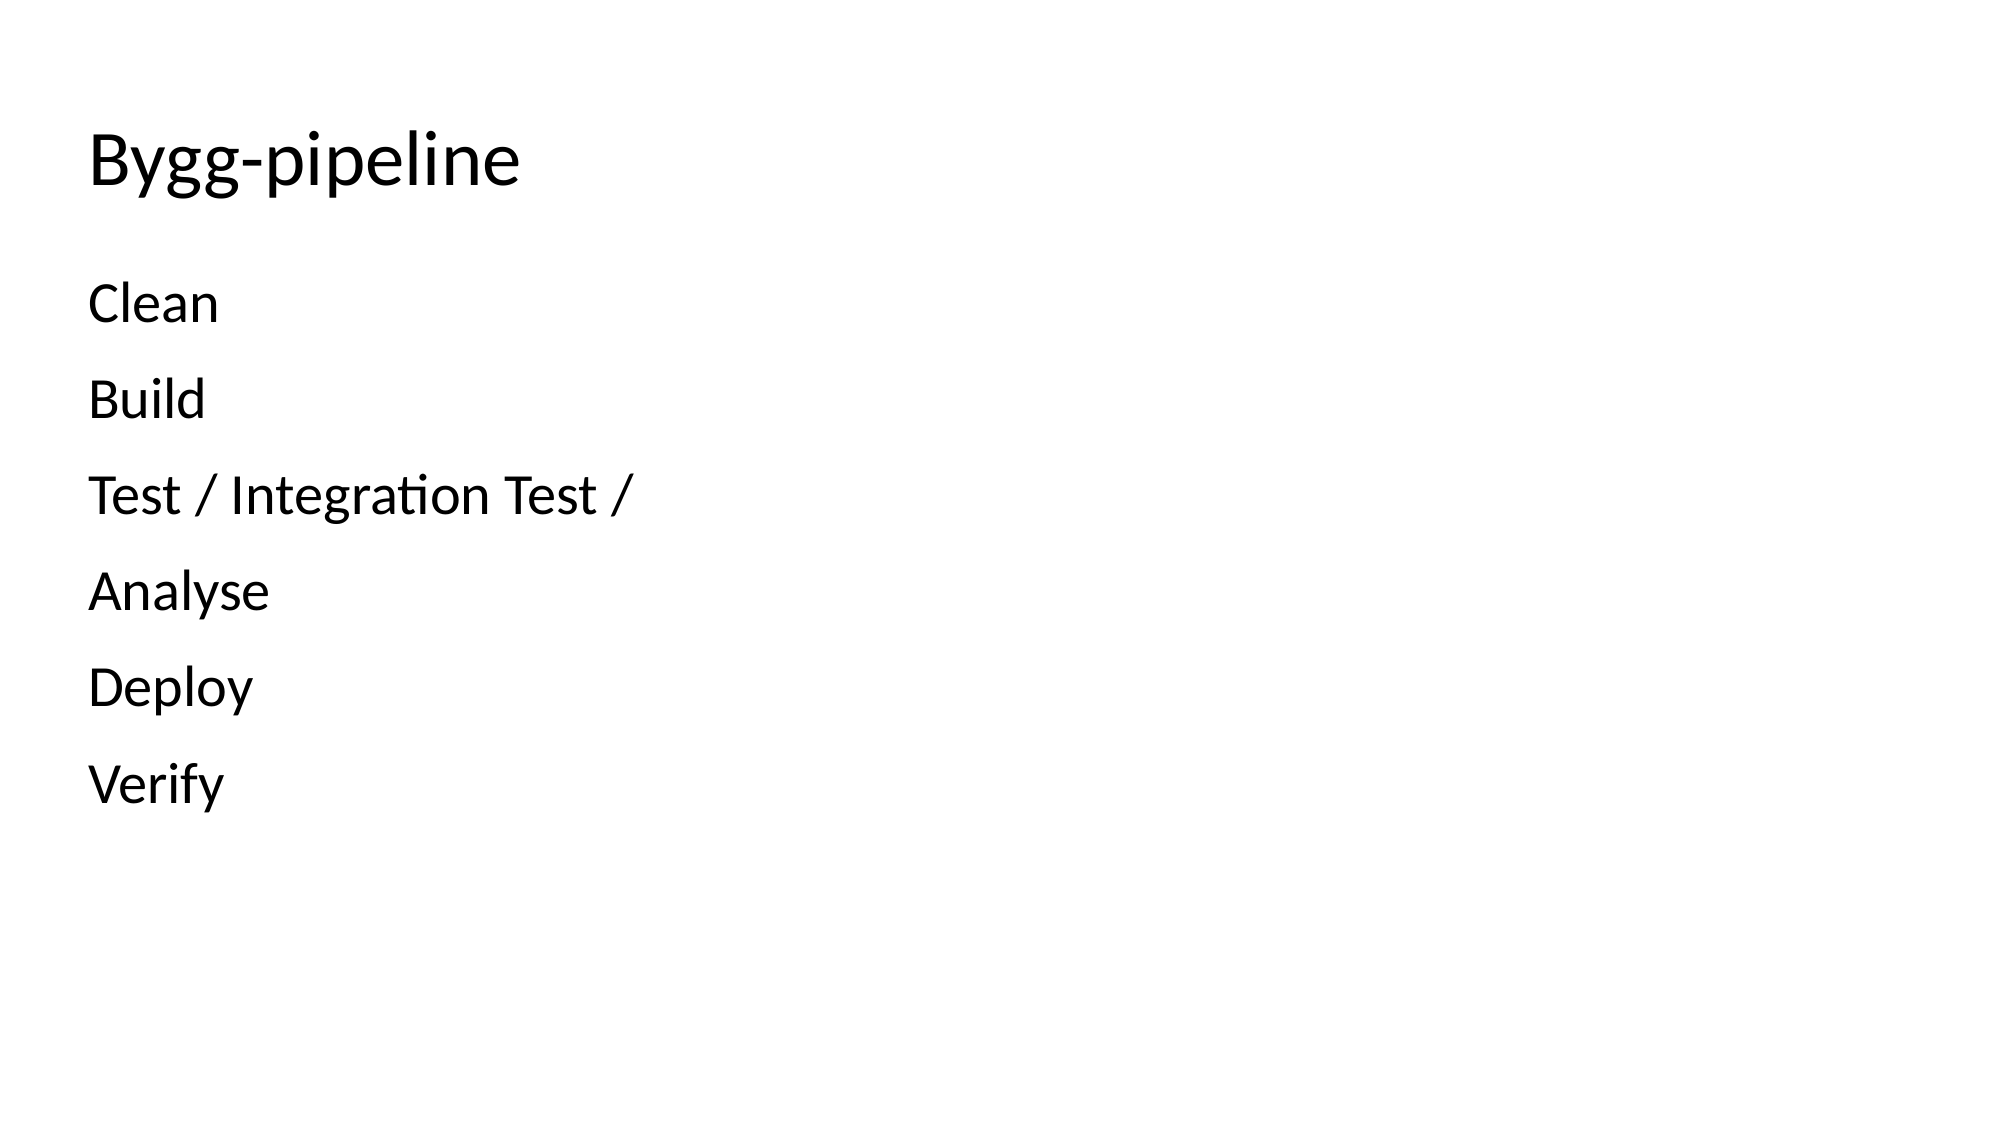

# Bygg-pipeline
Clean
Build
Test / Integration Test /
Analyse
Deploy
Verify